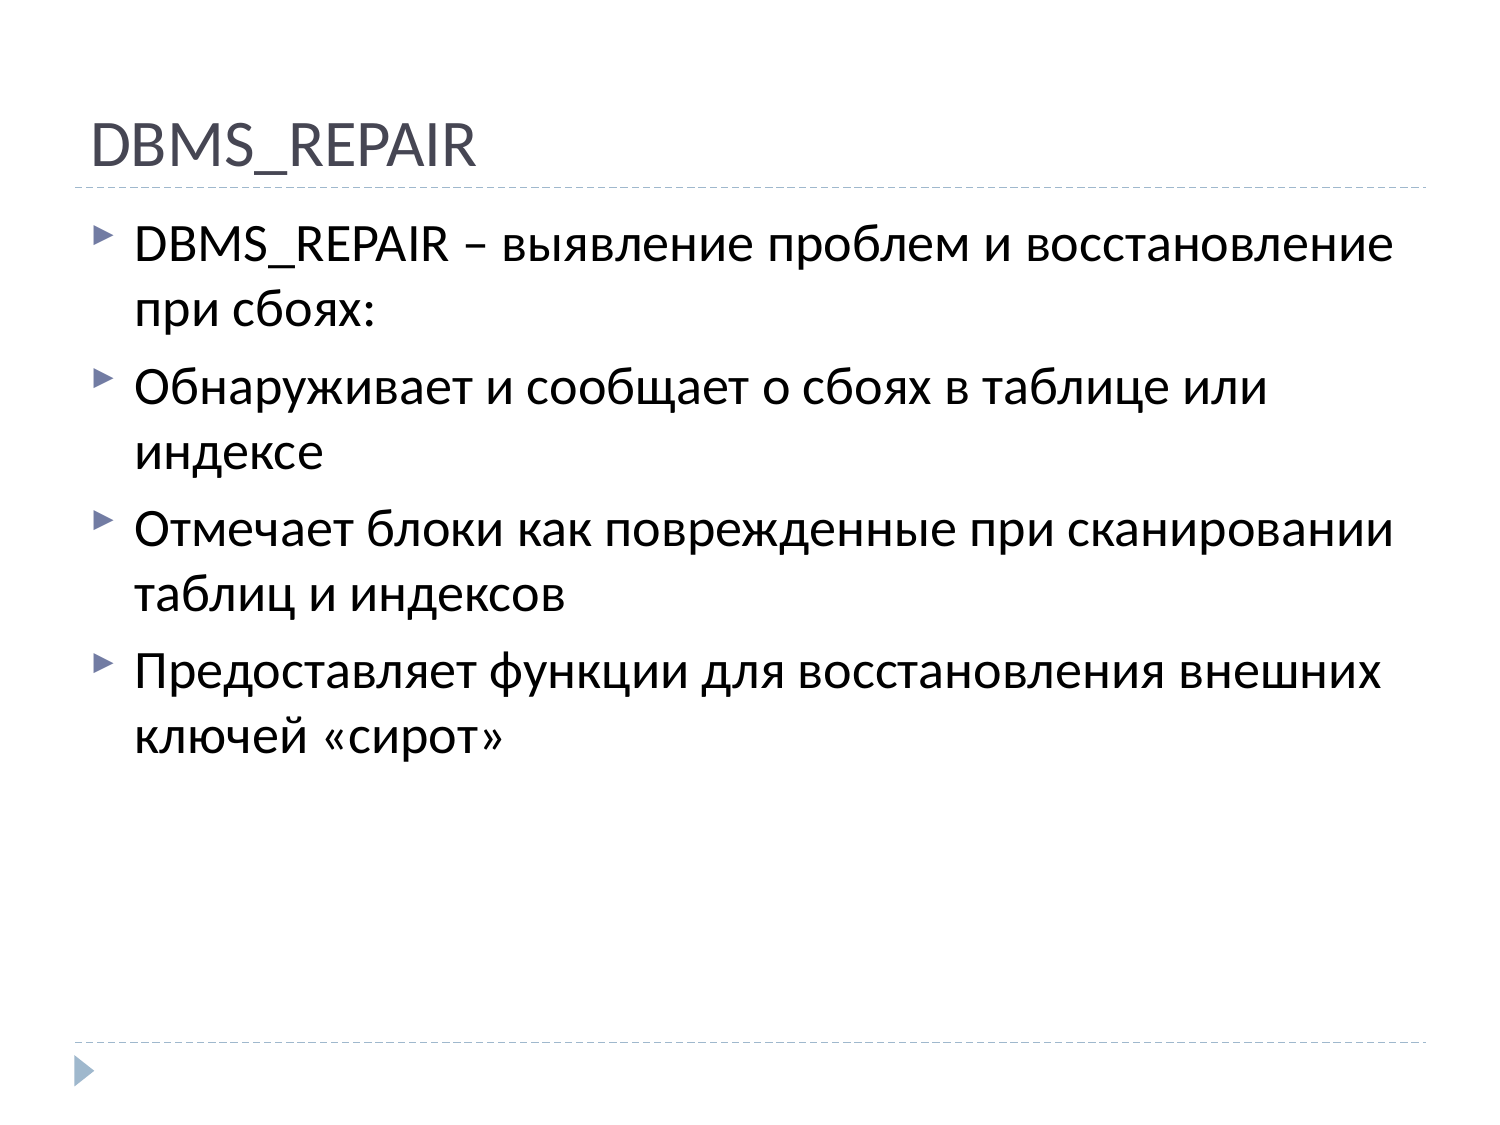

# DBMS_REPAIR
DBMS_REPAIR – выявление проблем и восстановление при сбоях:
Обнаруживает и сообщает о сбоях в таблице или индексе
Отмечает блоки как поврежденные при сканировании таблиц и индексов
Предоставляет функции для восстановления внешних ключей «сирот»